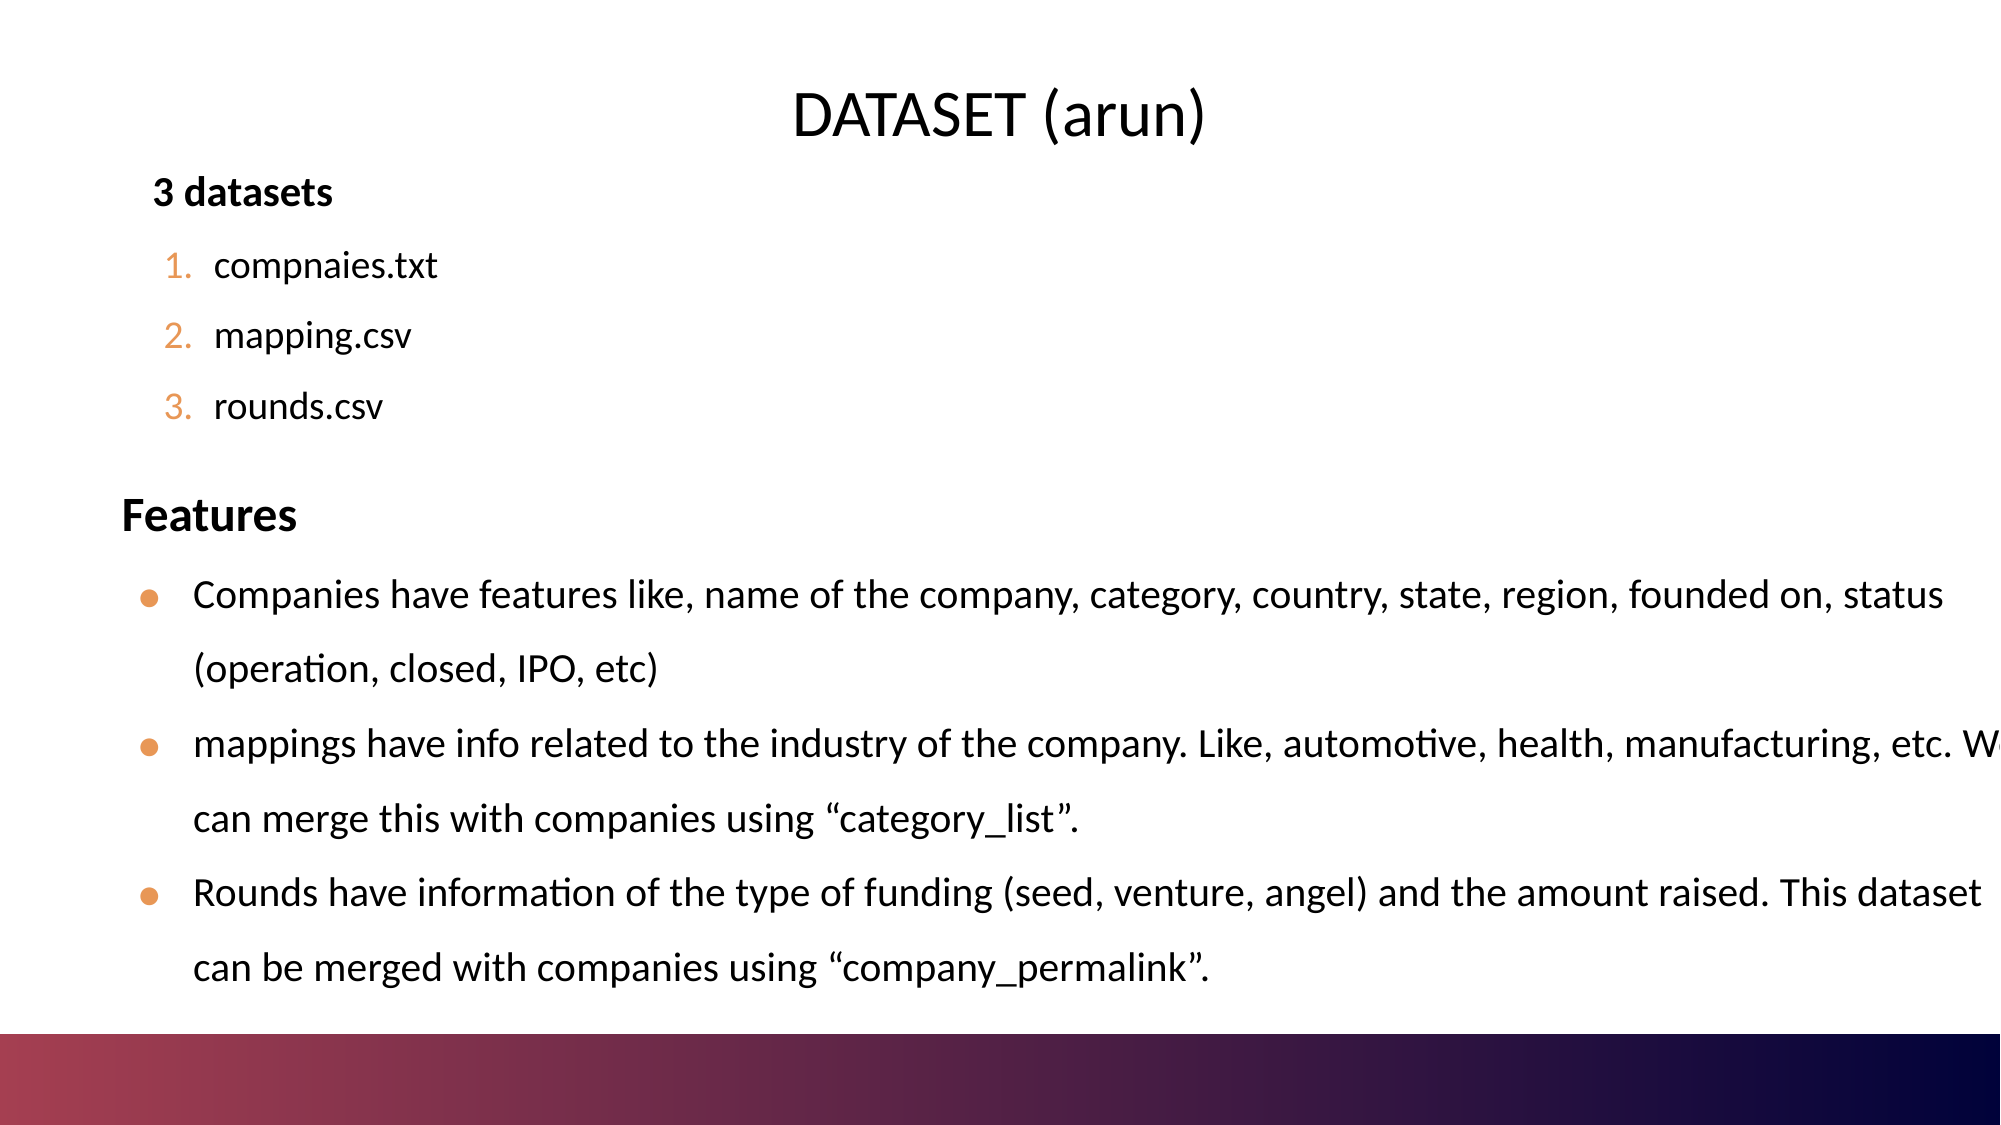

# DATASET (arun)
3 datasets
compnaies.txt
mapping.csv
rounds.csv
Features
Companies have features like, name of the company, category, country, state, region, founded on, status (operation, closed, IPO, etc)
mappings have info related to the industry of the company. Like, automotive, health, manufacturing, etc. We can merge this with companies using “category_list”.
Rounds have information of the type of funding (seed, venture, angel) and the amount raised. This dataset can be merged with companies using “company_permalink”.